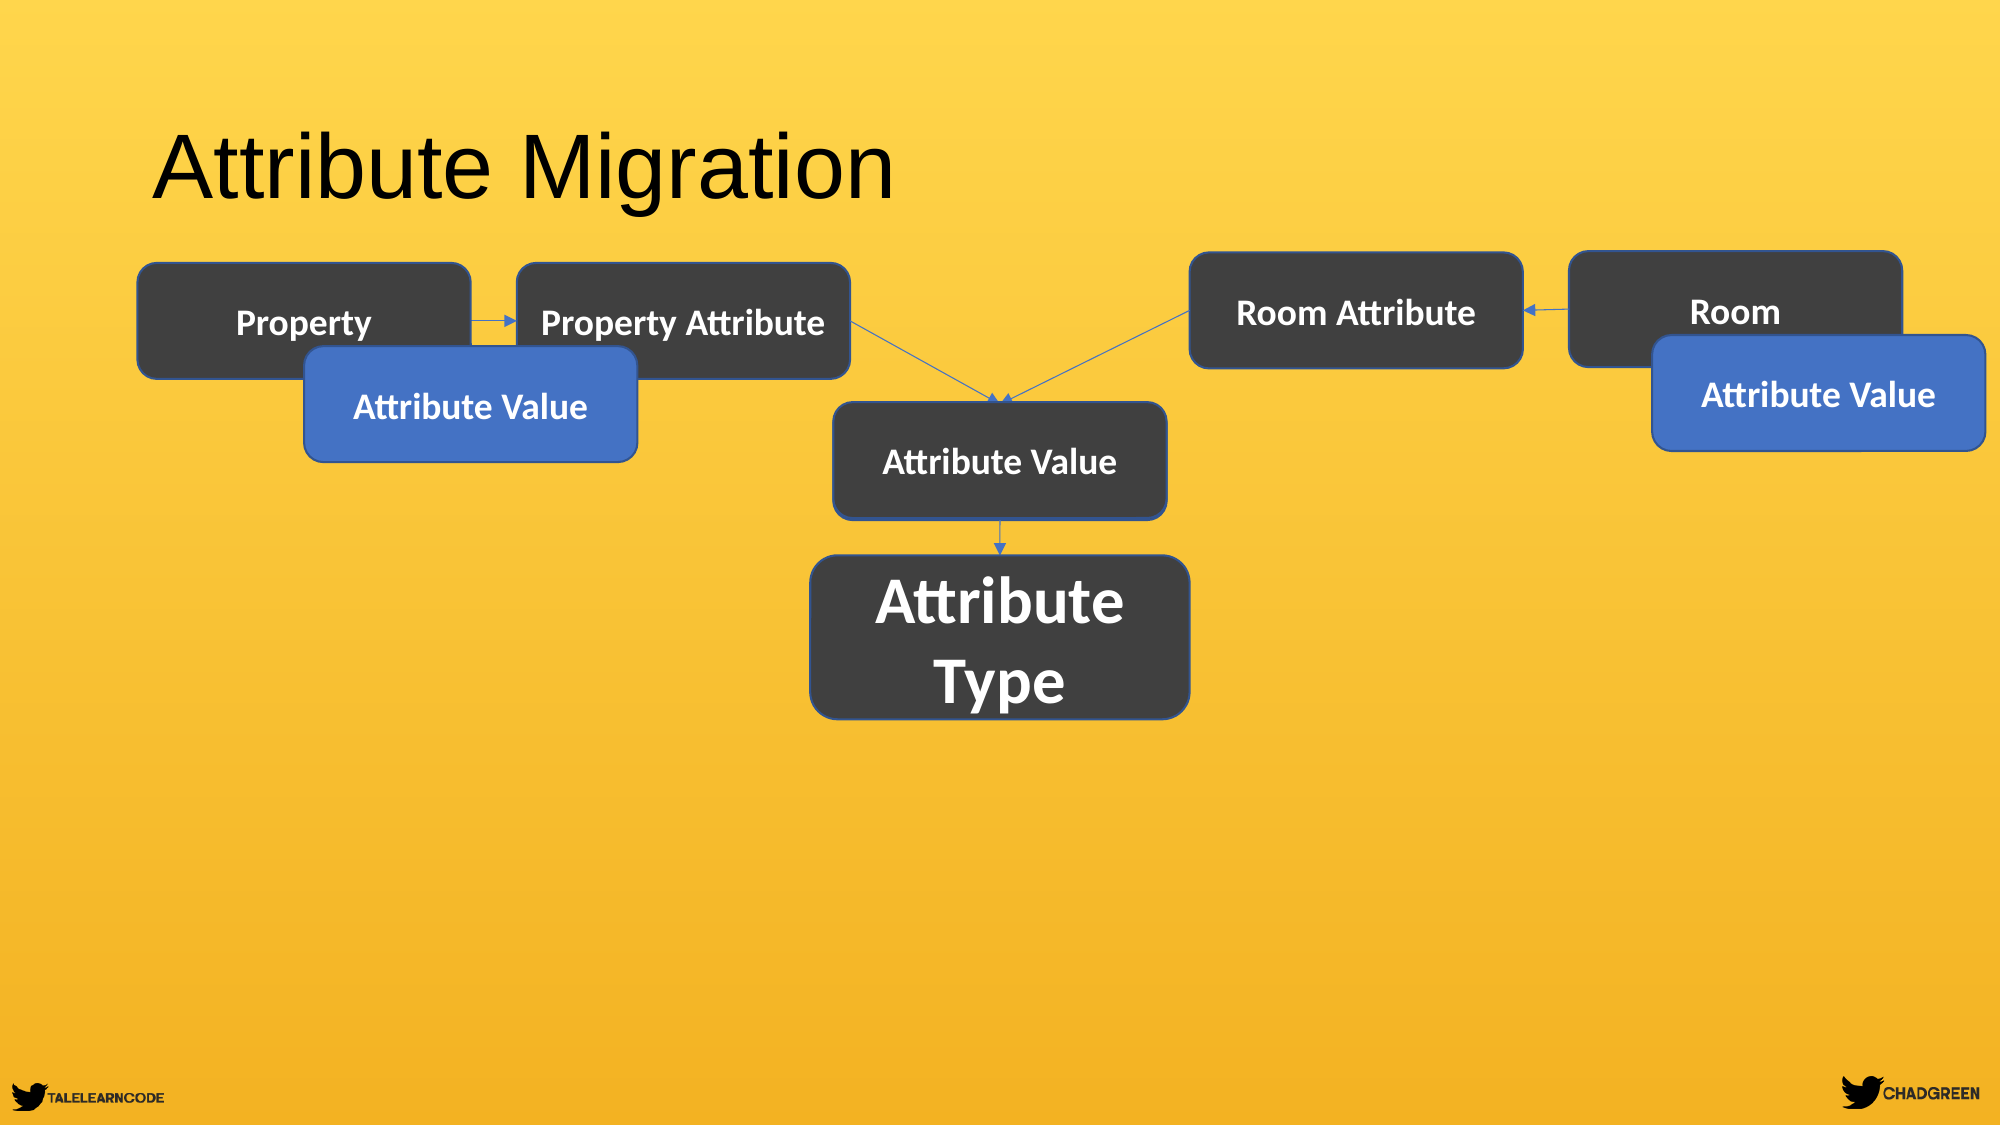

# Attribute Migration
Room
Room Attribute
Property
Property Attribute
Attribute Value
Attribute Value
Attribute Value
Attribute Value
Attribute Type